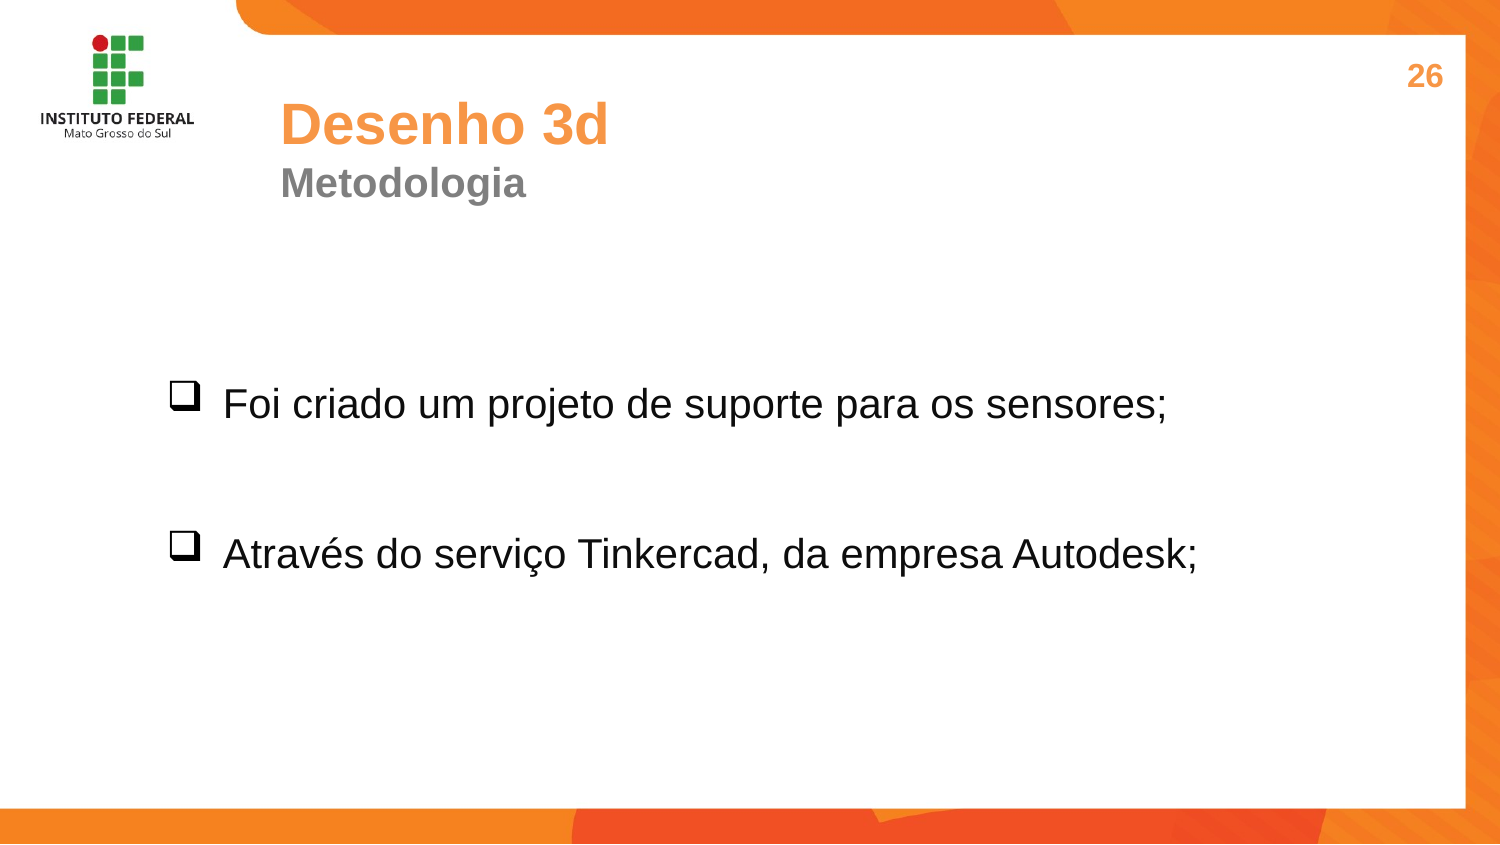

26
Desenho 3d
Metodologia

Foi criado um projeto de suporte para os sensores;

Através do serviço Tinkercad, da empresa Autodesk;